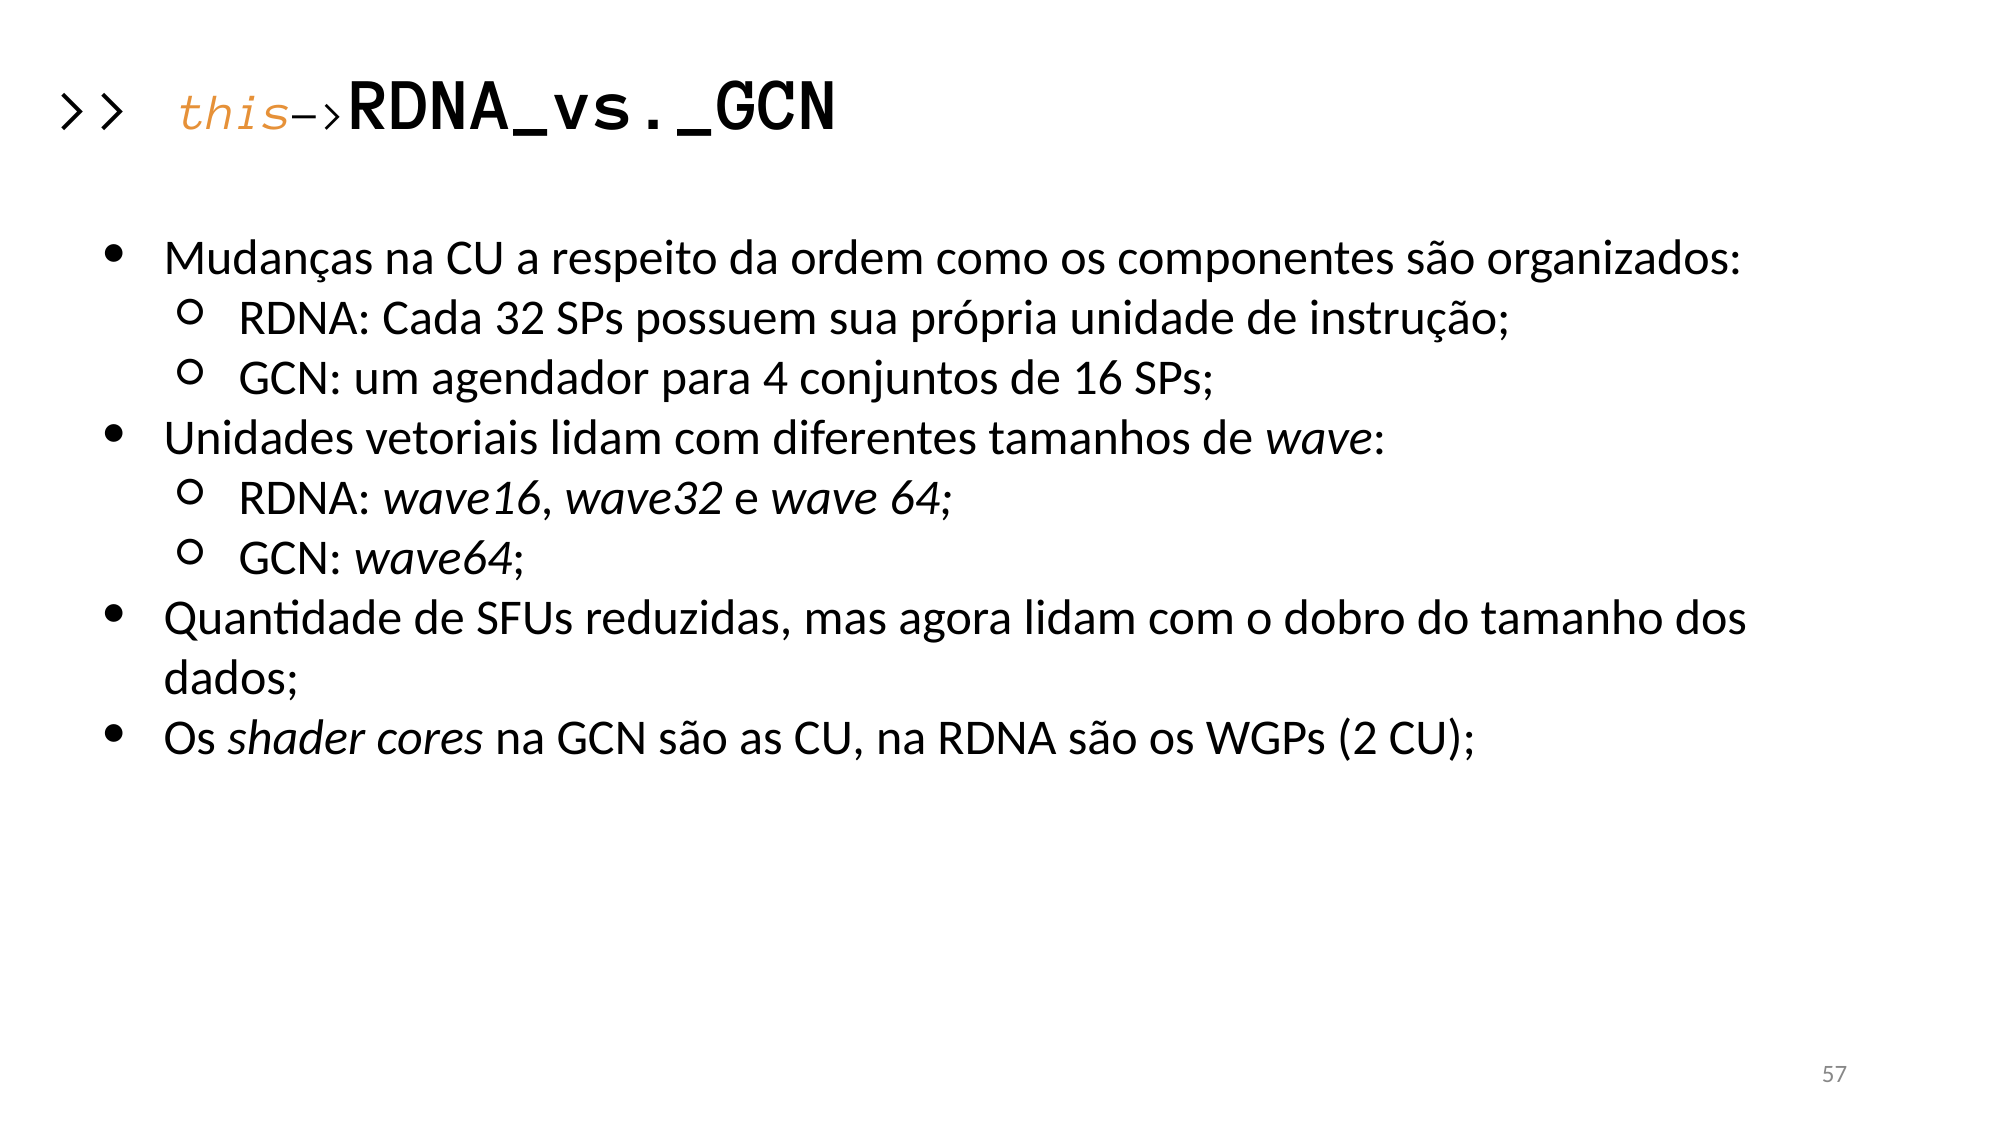

>> this->RDNA_vs._GCN
Mudanças na CU a respeito da ordem como os componentes são organizados:
RDNA: Cada 32 SPs possuem sua própria unidade de instrução;
GCN: um agendador para 4 conjuntos de 16 SPs;
Unidades vetoriais lidam com diferentes tamanhos de wave:
RDNA: wave16, wave32 e wave 64;
GCN: wave64;
Quantidade de SFUs reduzidas, mas agora lidam com o dobro do tamanho dos dados;
Os shader cores na GCN são as CU, na RDNA são os WGPs (2 CU);
57